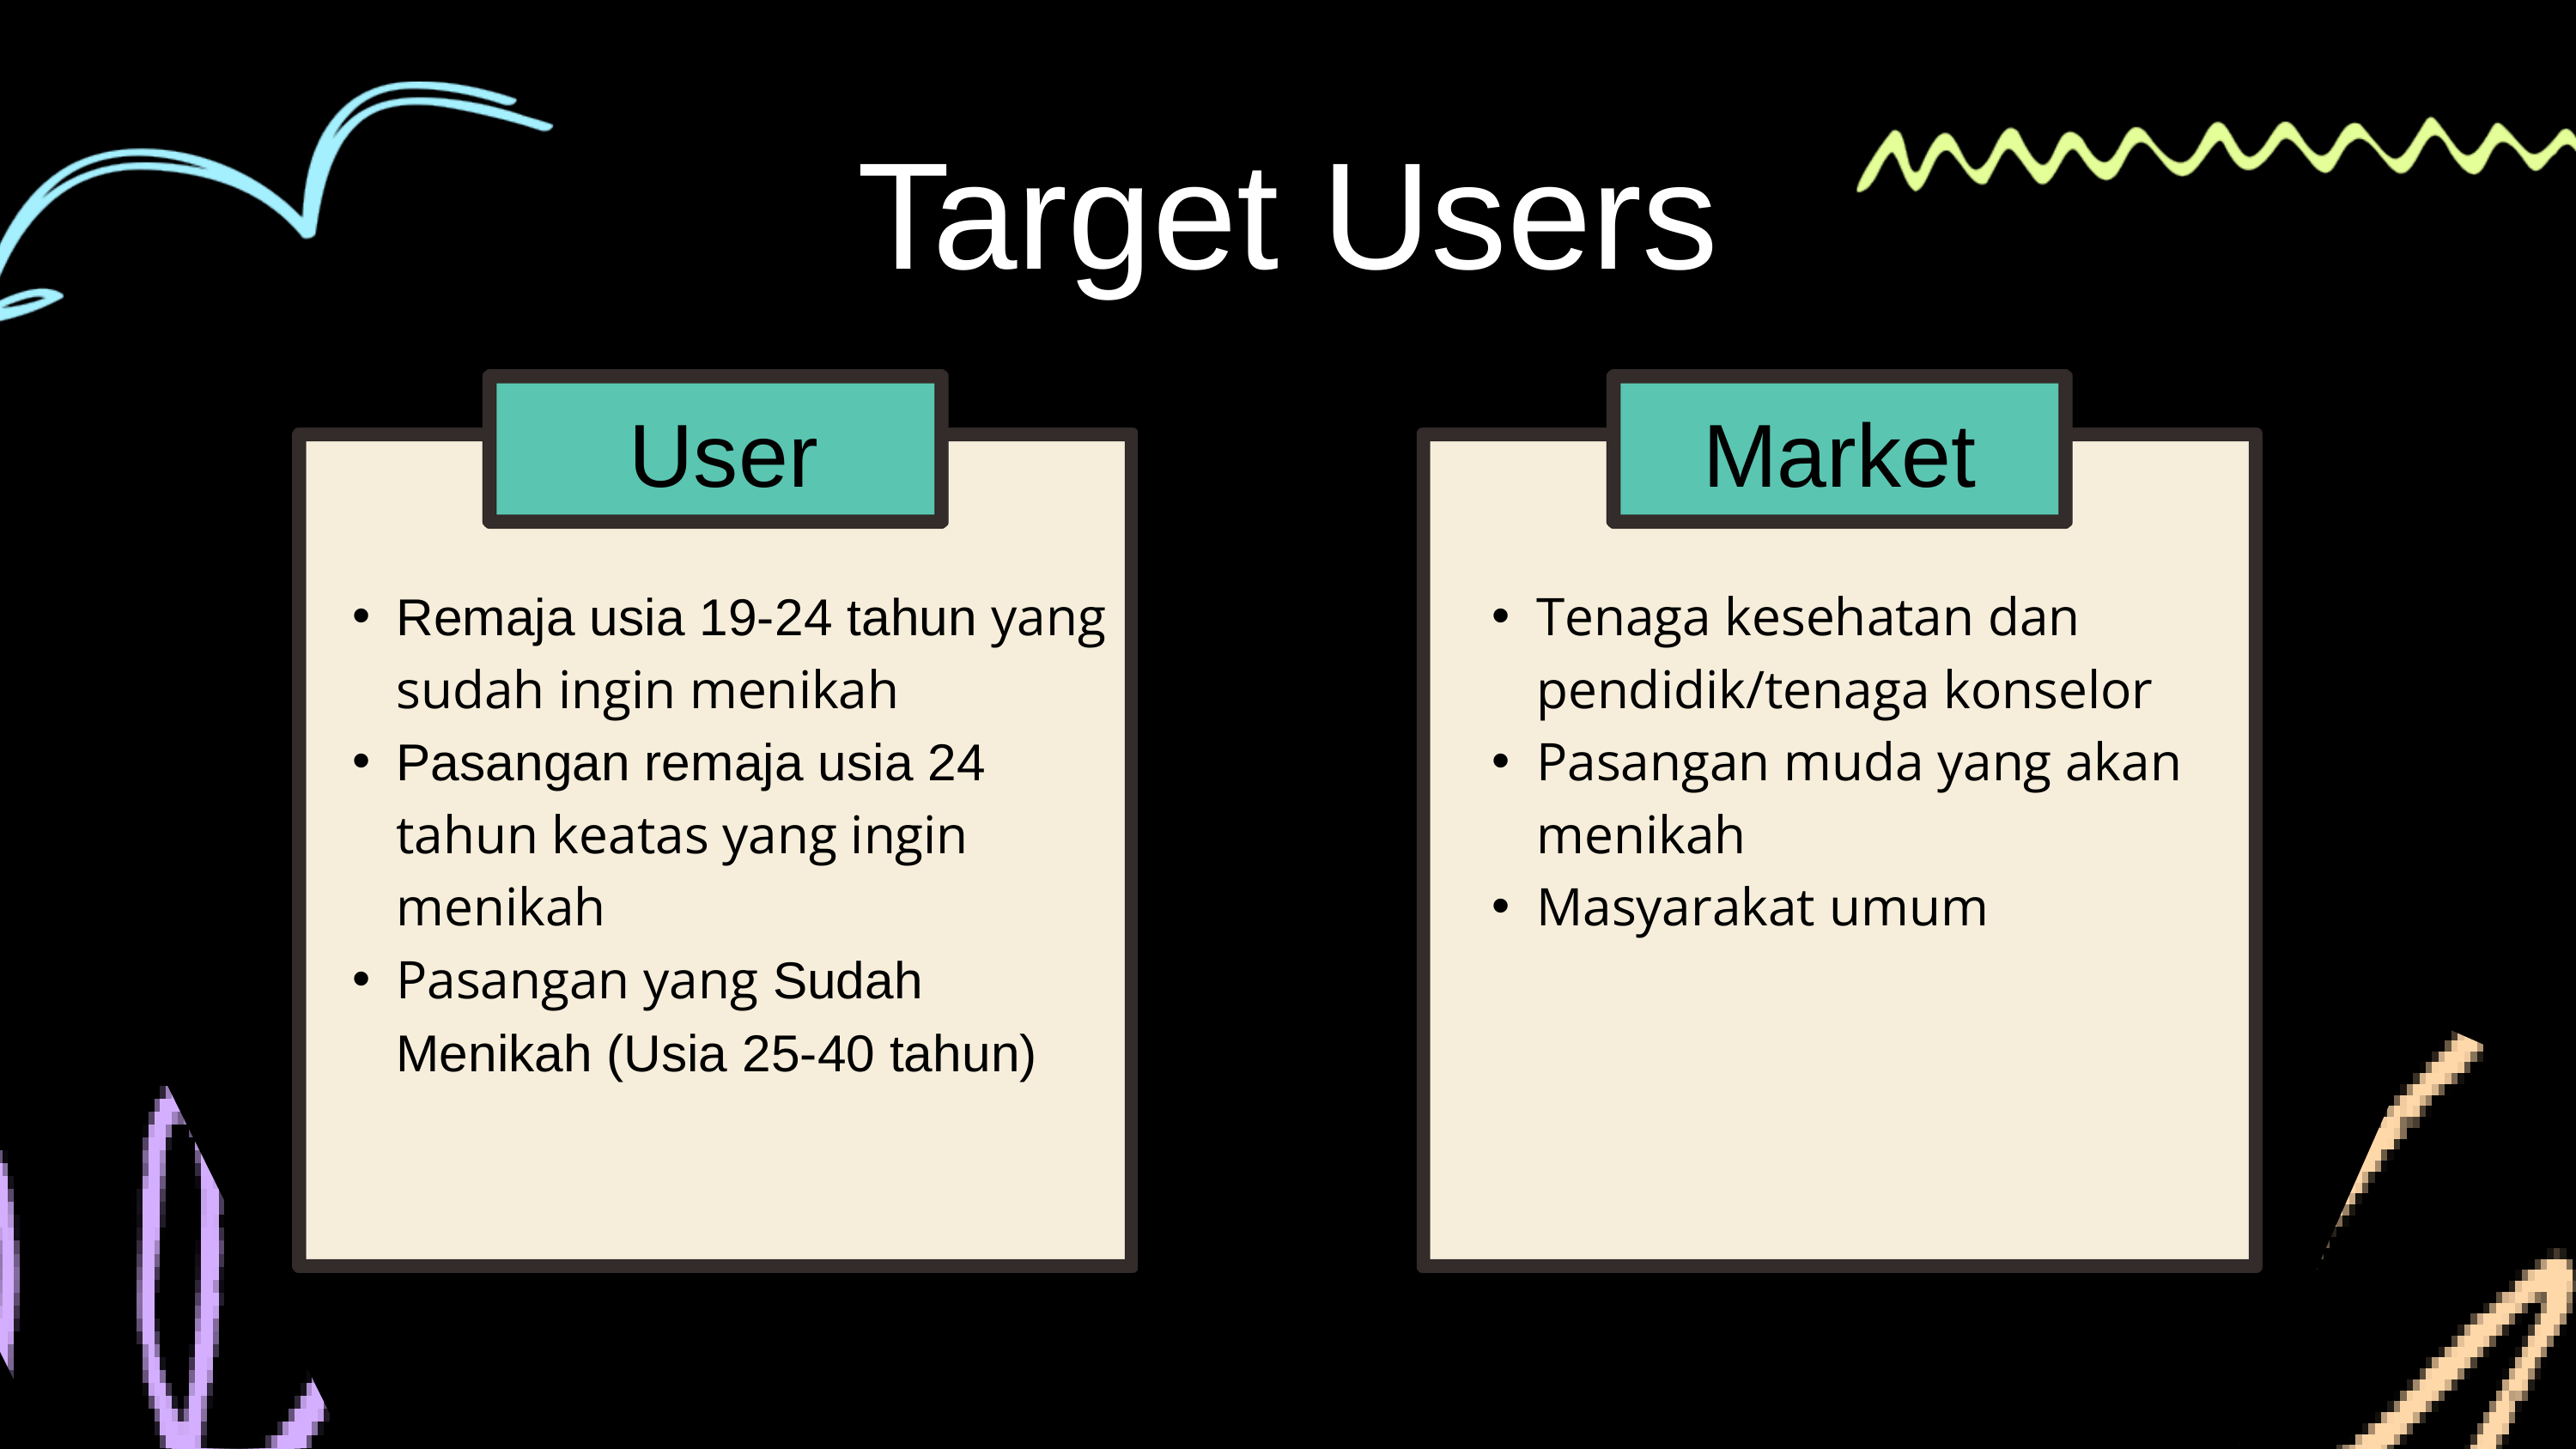

Target Users

User
Market
Users
Market
Remaja usia 19-24 tahun yang sudah ingin menikah
Pasangan remaja usia 24 tahun keatas yang ingin menikah
Pasangan yang Sudah Menikah (Usia 25-40 tahun)
Tenaga kesehatan dan pendidik/tenaga konselor
Pasangan muda yang akan menikah
Masyarakat umum

1. Remaja yang Menikah Muda